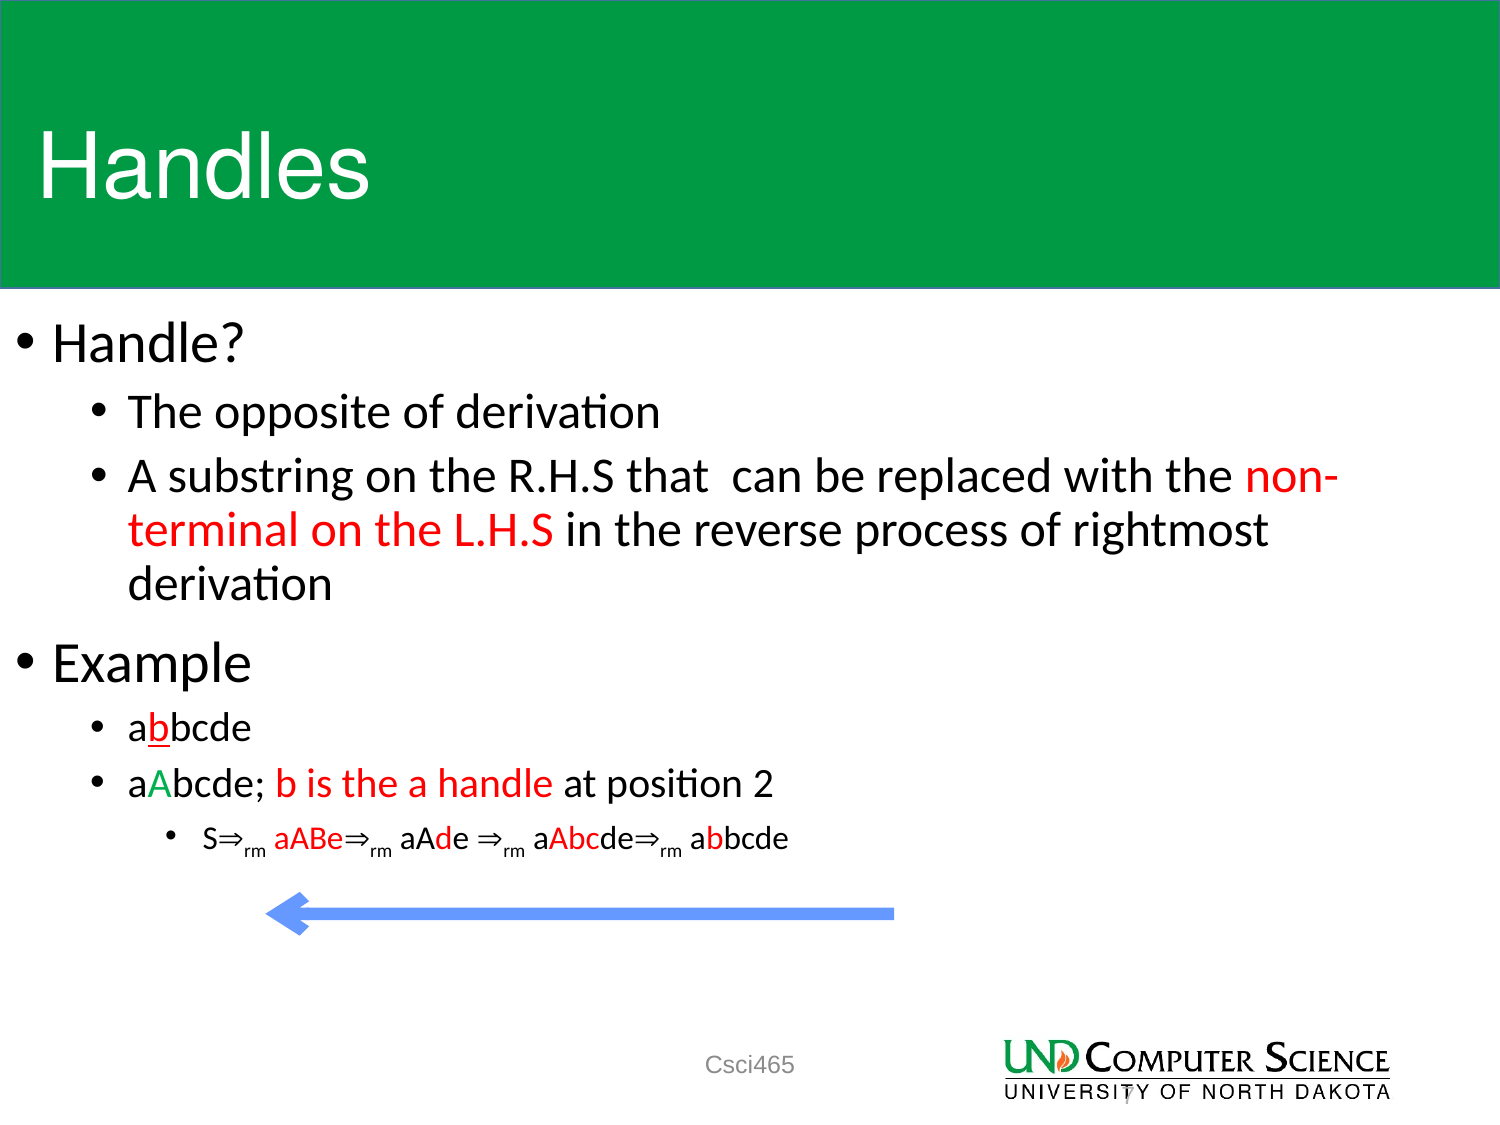

# Handles
Handle?
The opposite of derivation
A substring on the R.H.S that  can be replaced with the non-terminal on the L.H.S in the reverse process of rightmost derivation
Example
abbcde
aAbcde; b is the a handle at position 2
S⇒rm aABe⇒rm aAde ⇒rm aAbcde⇒rm abbcde

Csci465
7